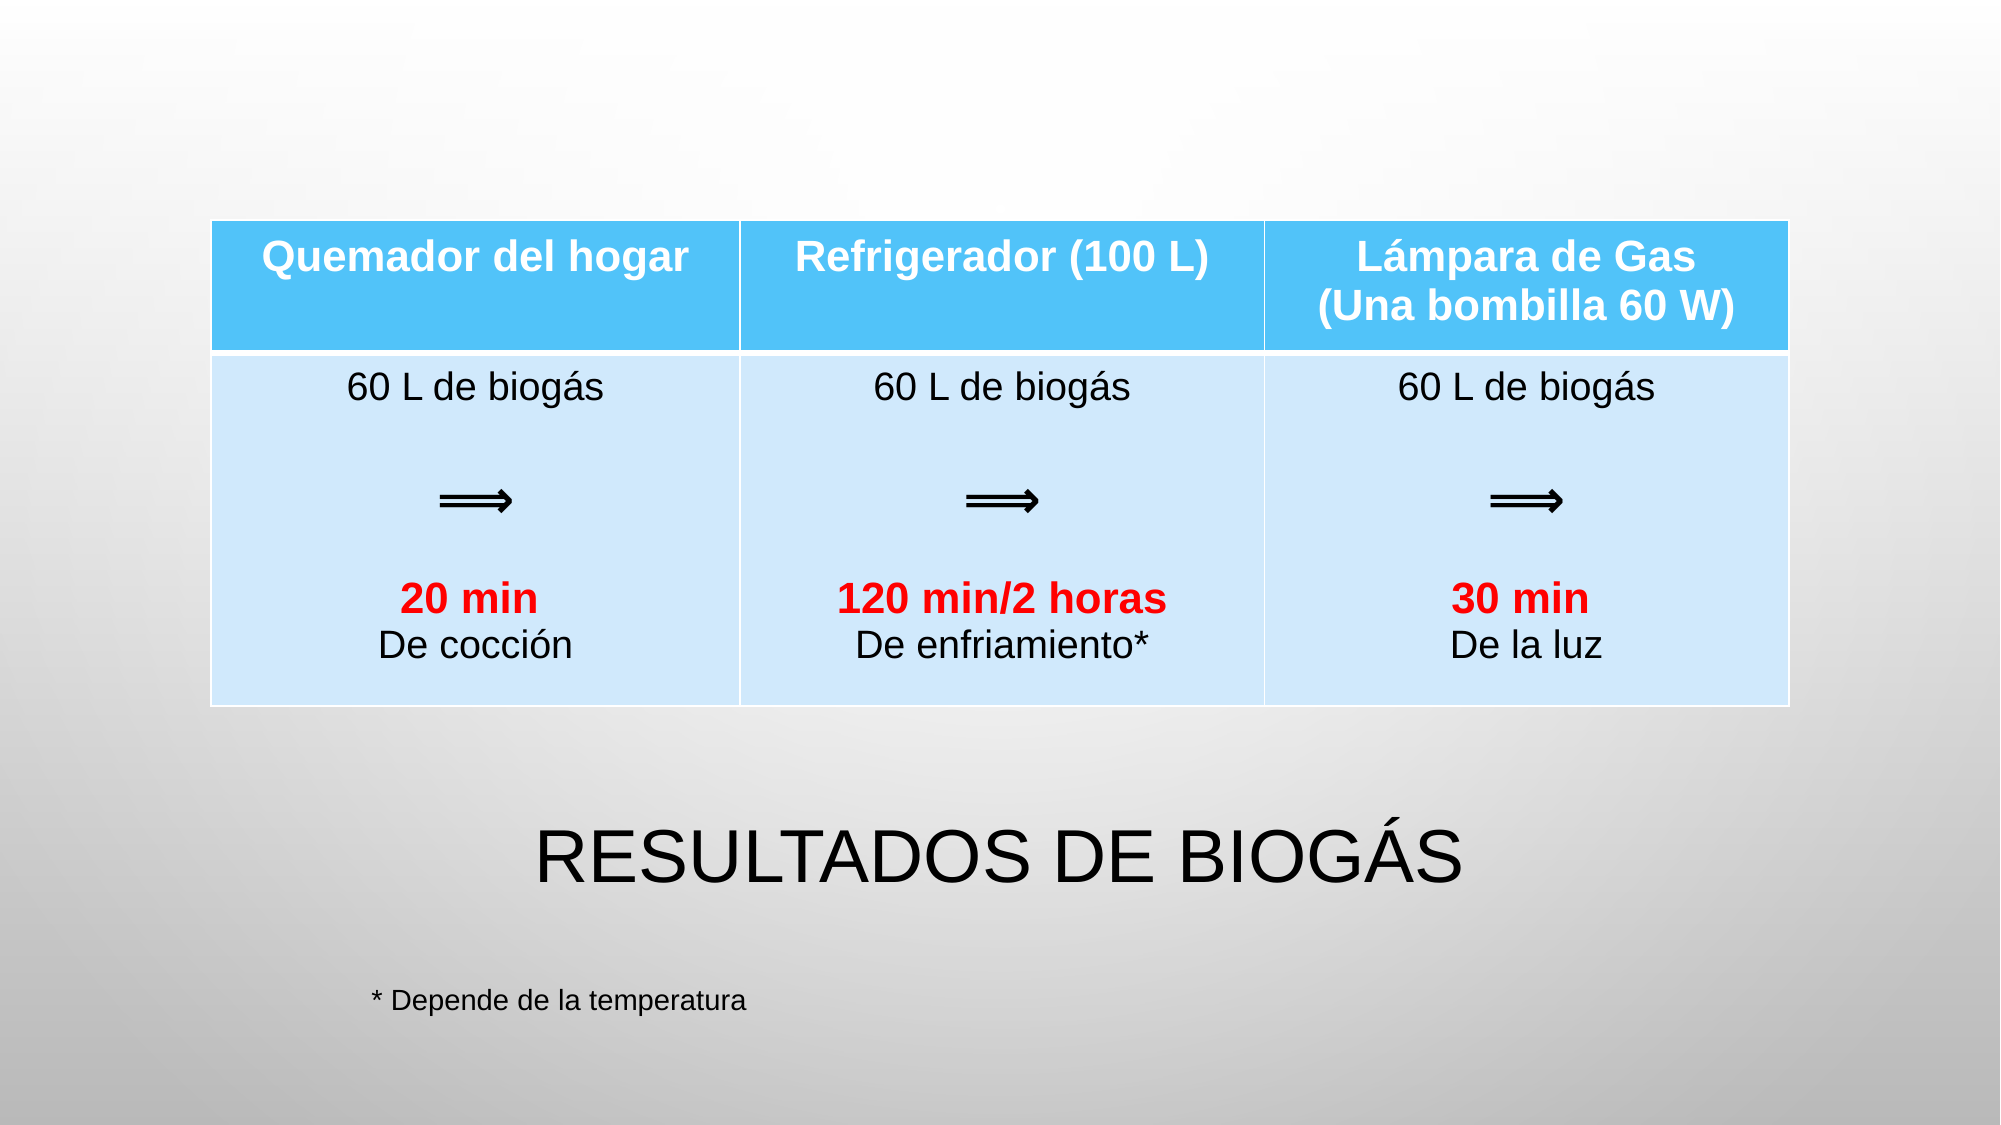

| Quemador del hogar | Refrigerador (100 L) | Lámpara de Gas (Una bombilla 60 W) |
| --- | --- | --- |
| 60 L de biogás ⟹ 20 min De cocción | 60 L de biogás ⟹ 120 min/2 horas De enfriamiento\* | 60 L de biogás ⟹ 30 min De la luz |
# Resultados de biogás
                                      * Depende de la temperatura